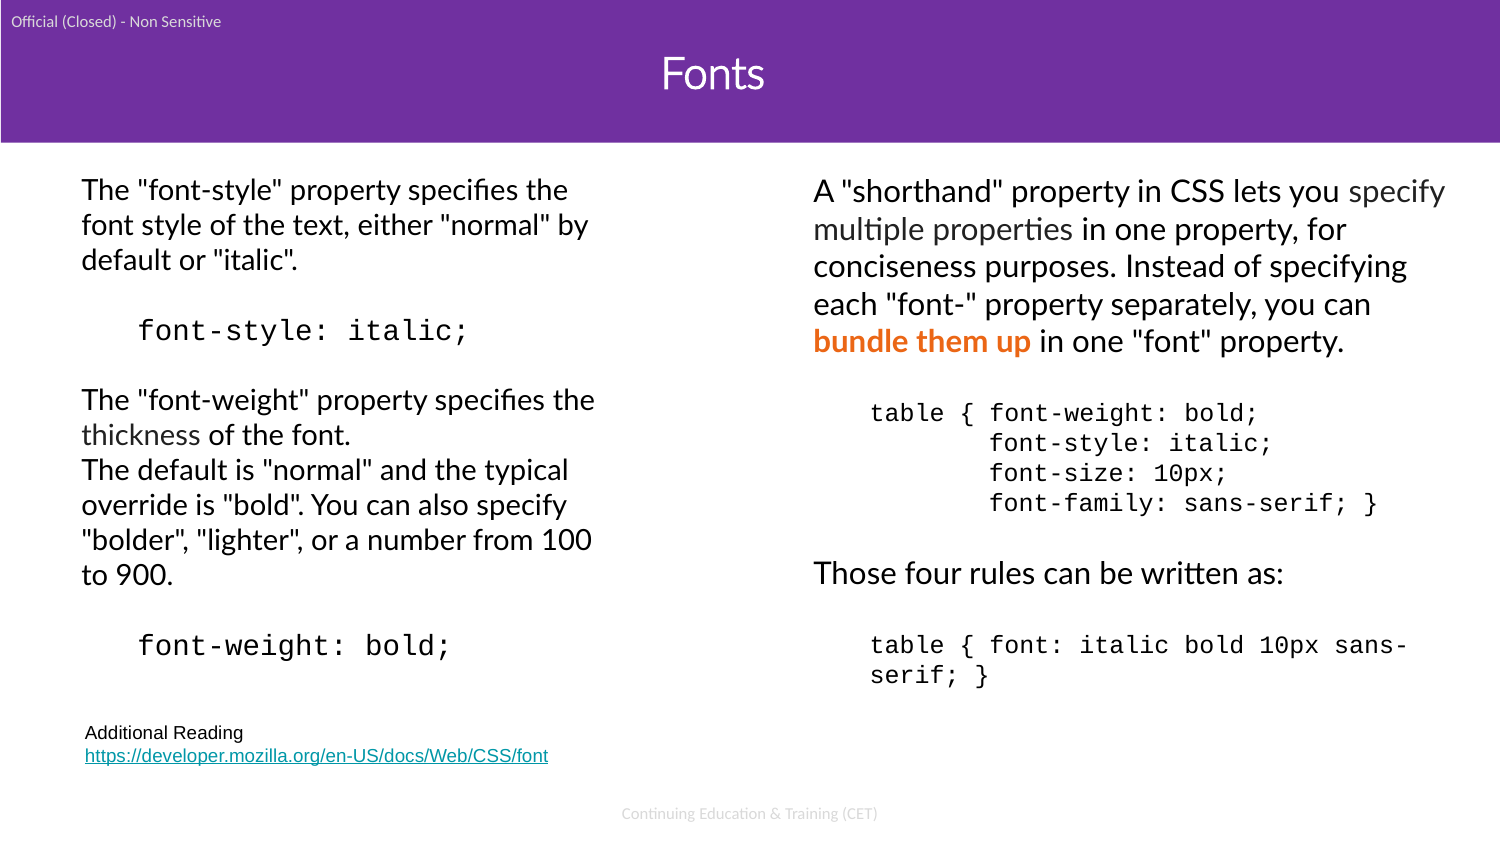

Official (Closed) - Non Sensitive

Fonts
The "font-style" property specifies the font style of the text, either "normal" by default or "italic".

font-style: italic;

The "font-weight" property specifies the thickness of the font.
The default is "normal" and the typical override is "bold". You can also specify "bolder", "lighter", or a number from 100 to 900.

font-weight: bold;
A "shorthand" property in CSS lets you specify multiple properties in one property, for conciseness purposes. Instead of specifying each "font-" property separately, you can bundle them up in one "font" property.

table { font-weight: bold;
      font-style: italic;
      font-size: 10px;
      font-family: sans-serif; }

Those four rules can be written as:

table { font: italic bold 10px sans-serif; }
.
Additional Reading https://developer.mozilla.org/en-US/docs/Web/CSS/font
Continuing Education & Training (CET)